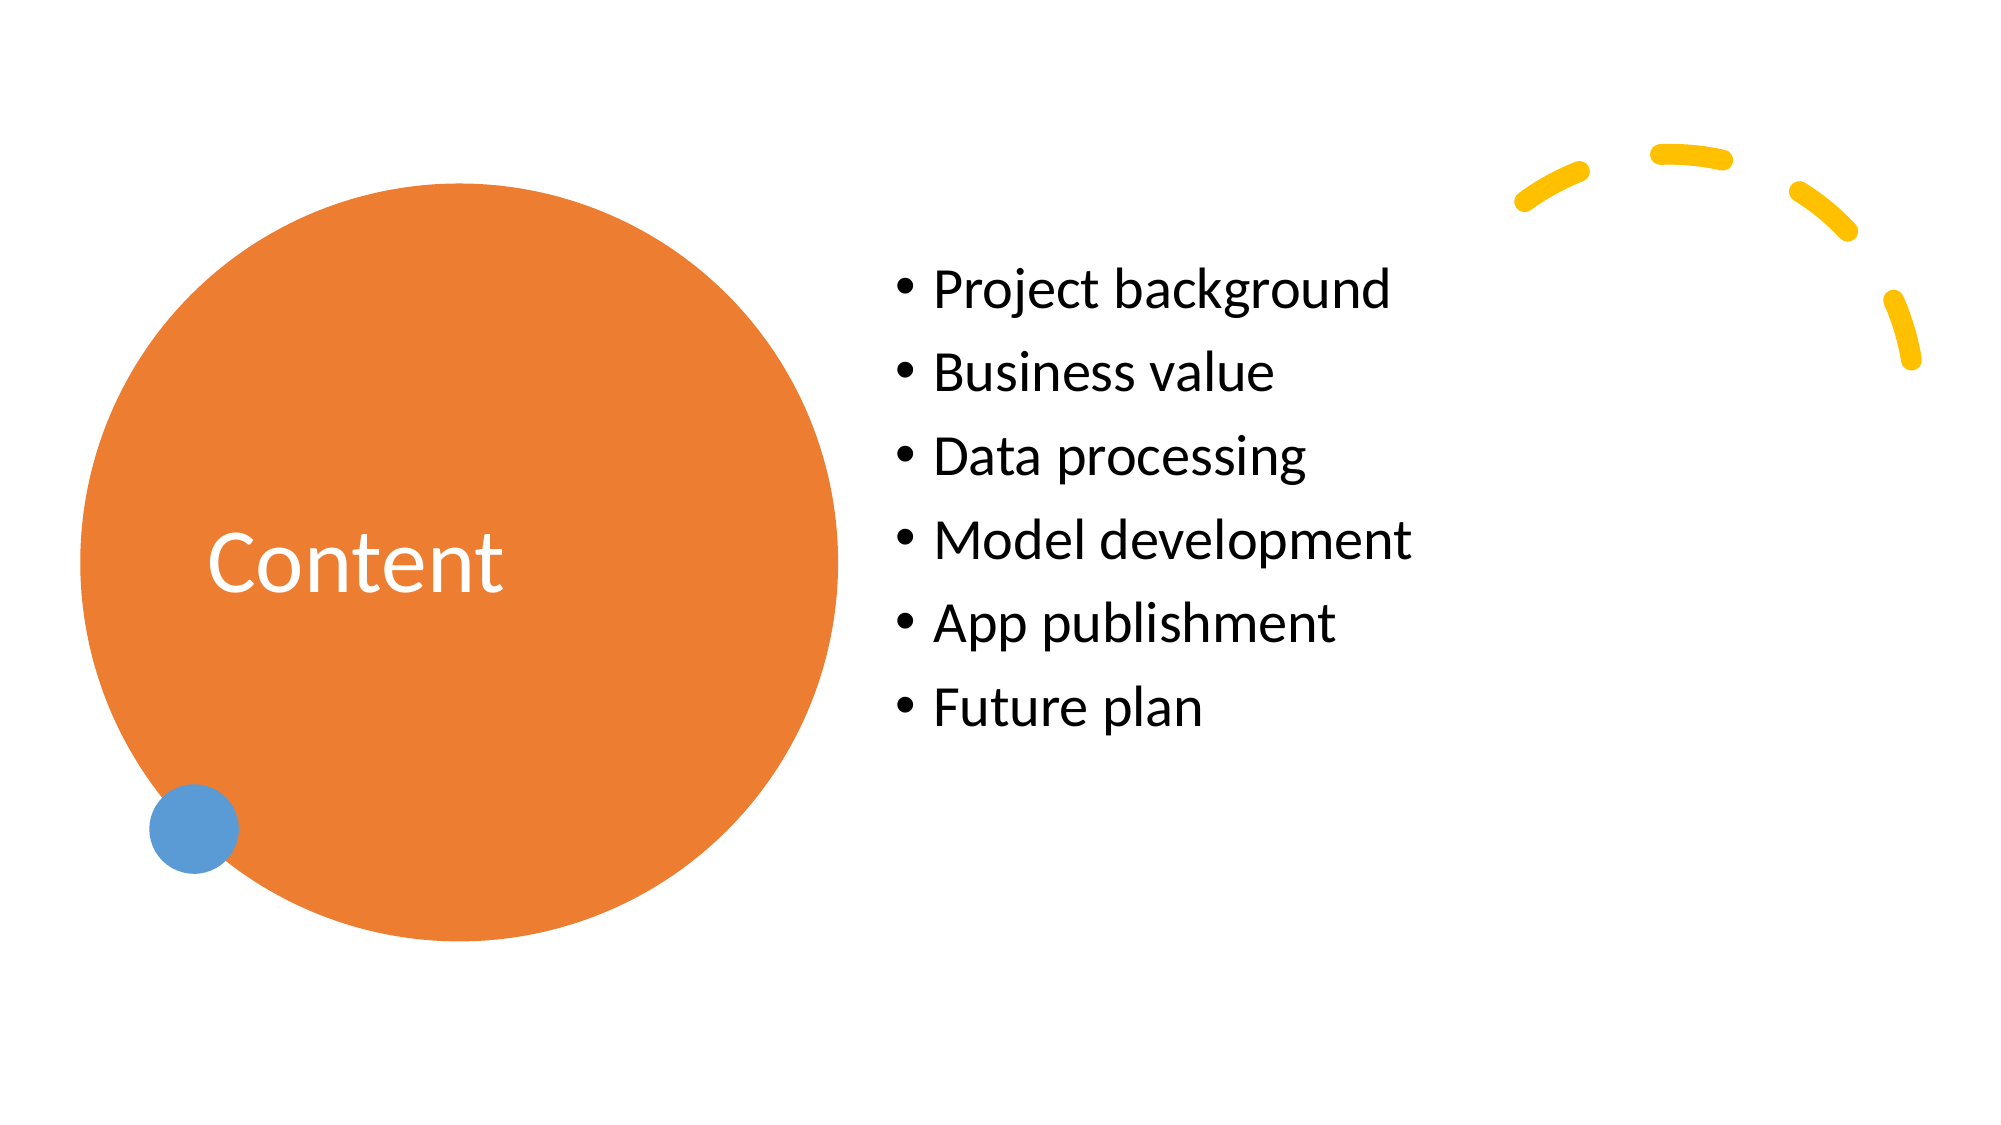

# Content
Project background
Business value
Data processing
Model development
App publishment
Future plan